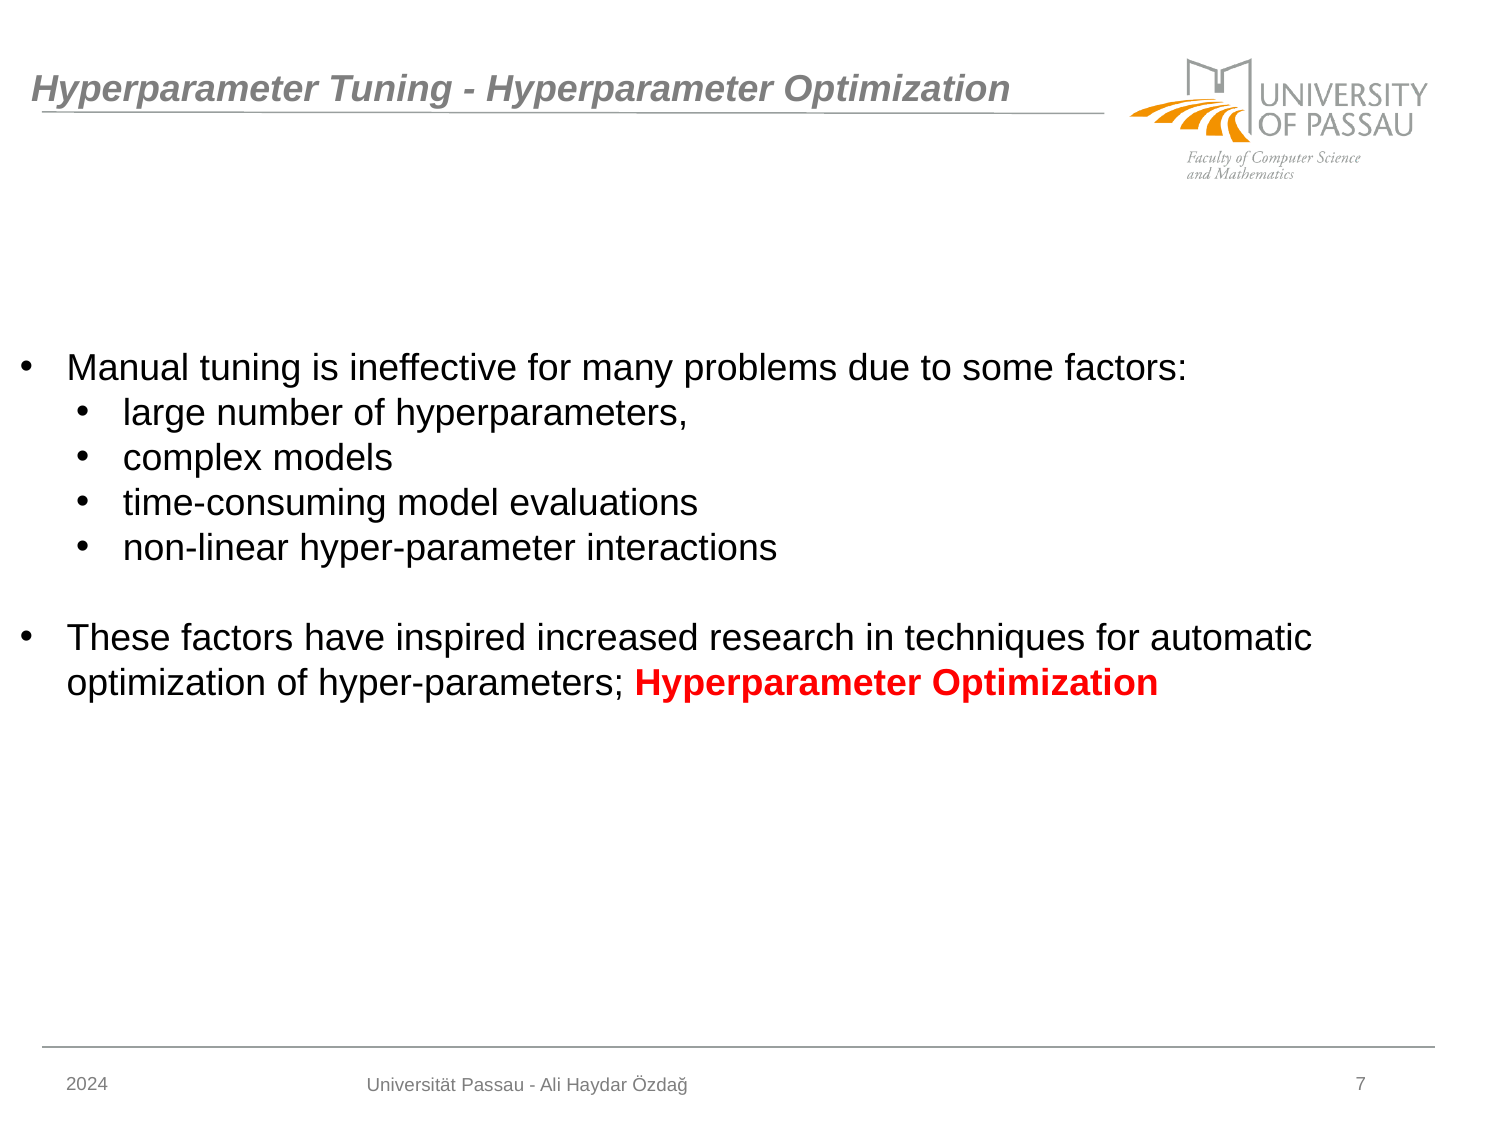

# Hyperparameter Tuning - Hyperparameter Optimization
Manual tuning is ineffective for many problems due to some factors:
large number of hyperparameters,
complex models
time-consuming model evaluations
non-linear hyper-parameter interactions

These factors have inspired increased research in techniques for automatic optimization of hyper-parameters; Hyperparameter Optimization

2024
7
Universität Passau - Ali Haydar Özdağ